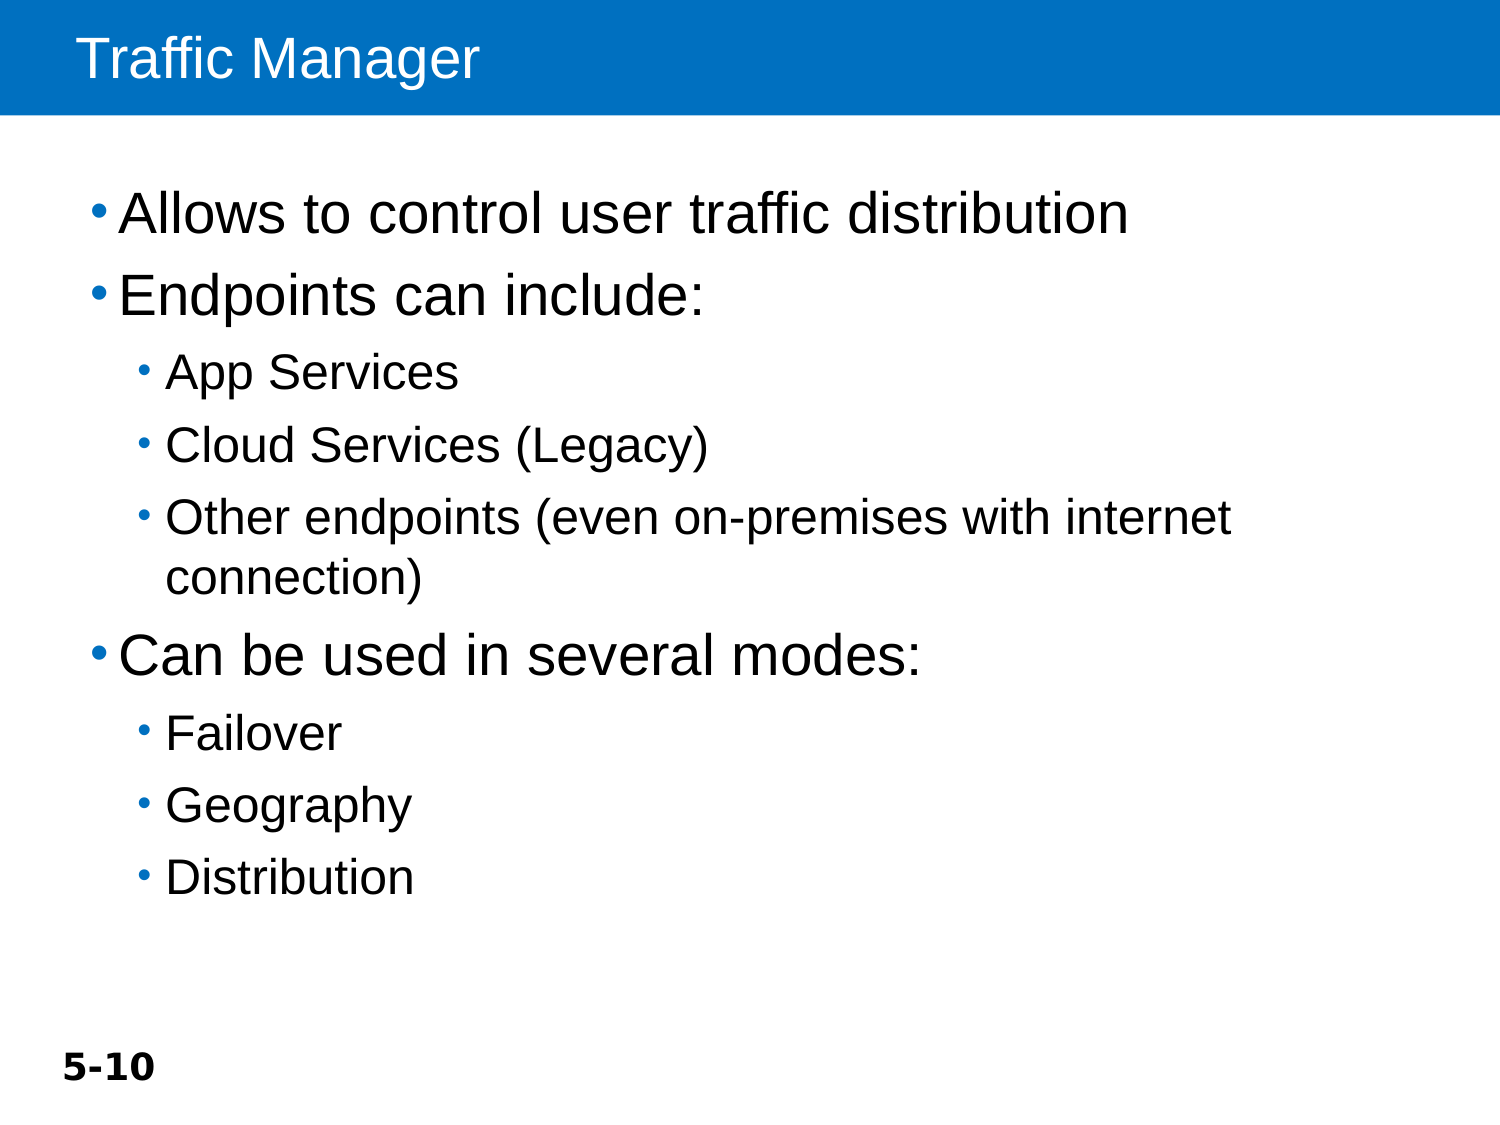

# Traffic Manager
Allows to control user traffic distribution
Endpoints can include:
App Services
Cloud Services (Legacy)
Other endpoints (even on-premises with internet connection)
Can be used in several modes:
Failover
Geography
Distribution

5-10